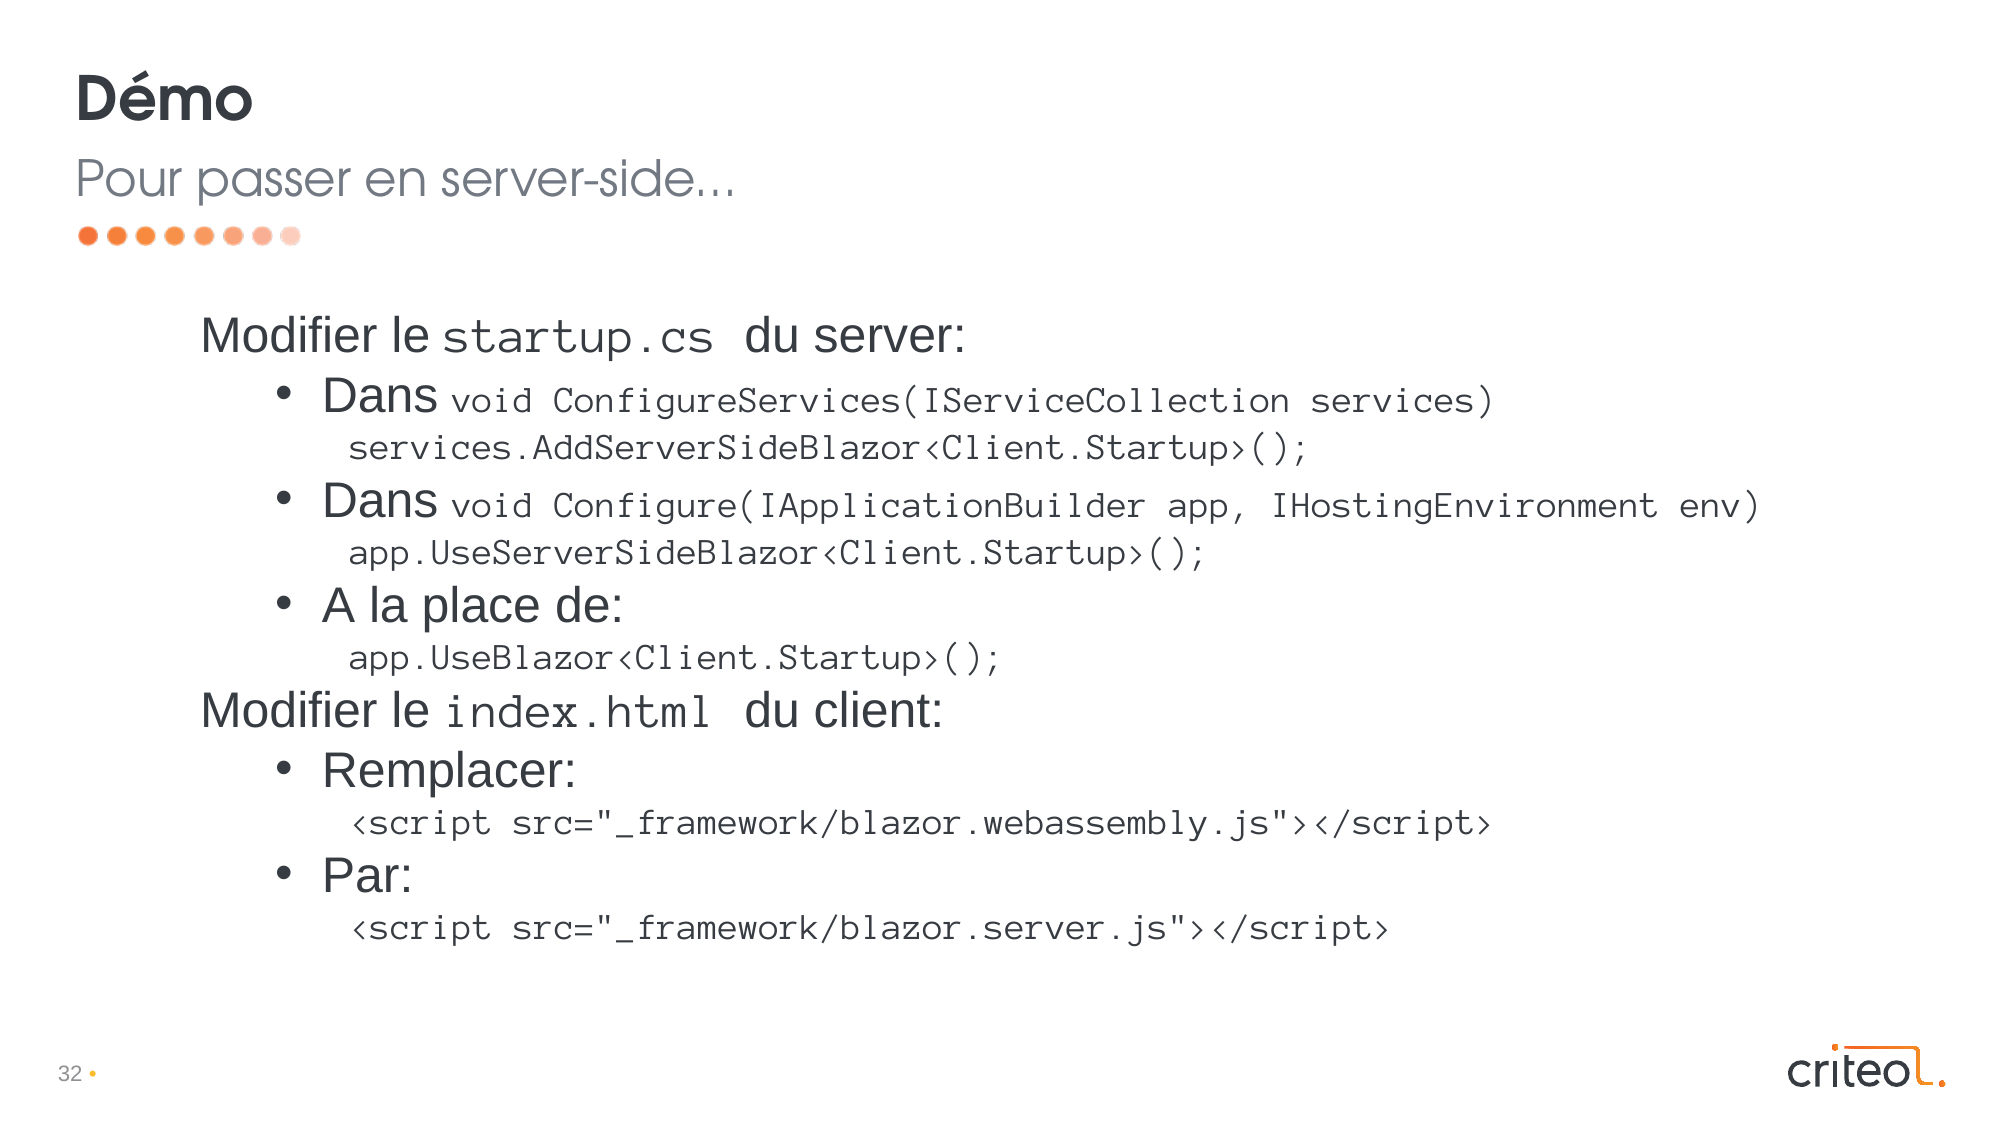

# Démo
Pour passer en server-side…
Modifier le startup.cs du server:
Dans void ConfigureServices(IServiceCollection services)
services.AddServerSideBlazor<Client.Startup>();
Dans void Configure(IApplicationBuilder app, IHostingEnvironment env)
app.UseServerSideBlazor<Client.Startup>();
A la place de:
app.UseBlazor<Client.Startup>();
Modifier le index.html du client:
Remplacer:
<script src="_framework/blazor.webassembly.js"></script>
Par:
<script src="_framework/blazor.server.js"></script>